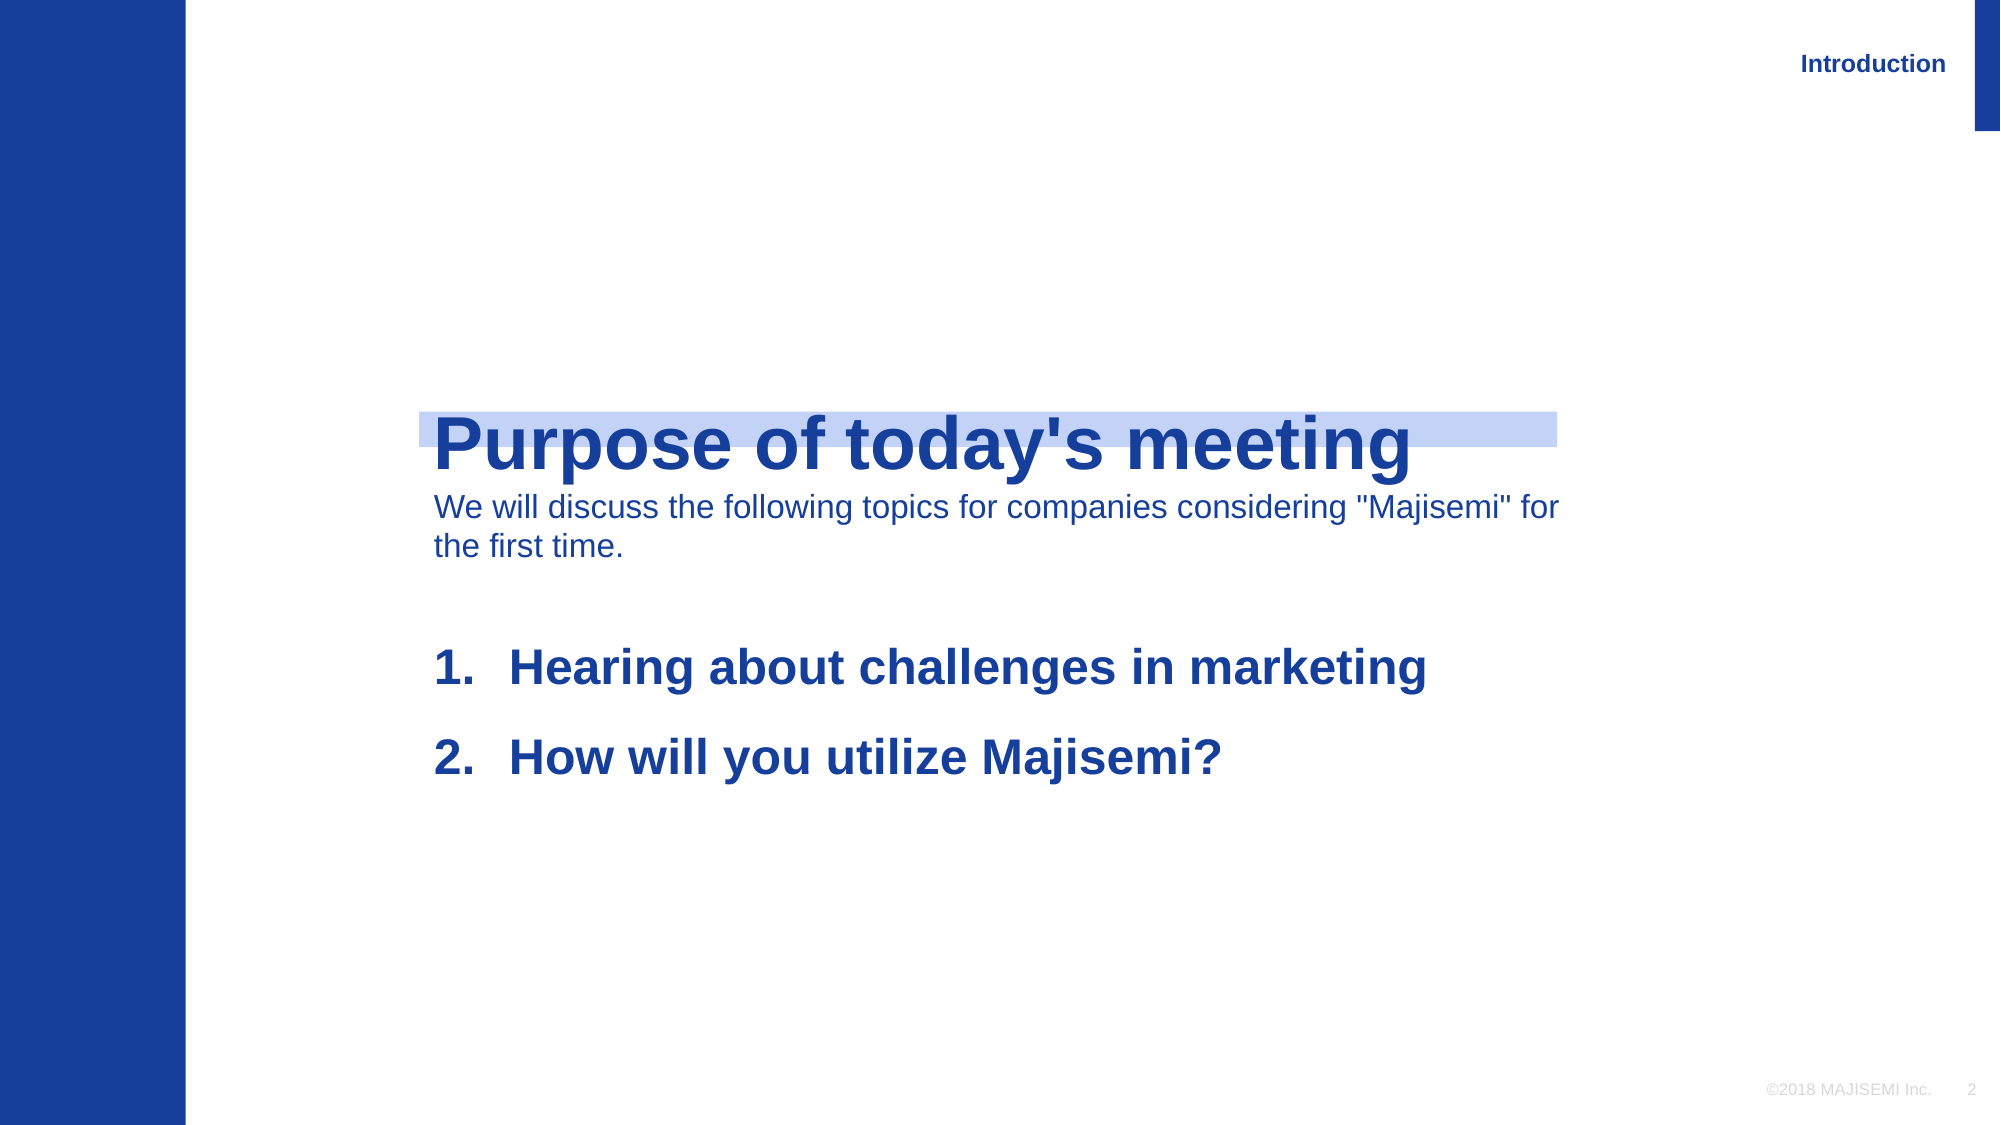

Introduction
Purpose of today's meeting
We will discuss the following topics for companies considering "Majisemi" for the first time.

Hearing about challenges in marketing
How will you utilize Majisemi?

©2018 MAJISEMI Inc.
2